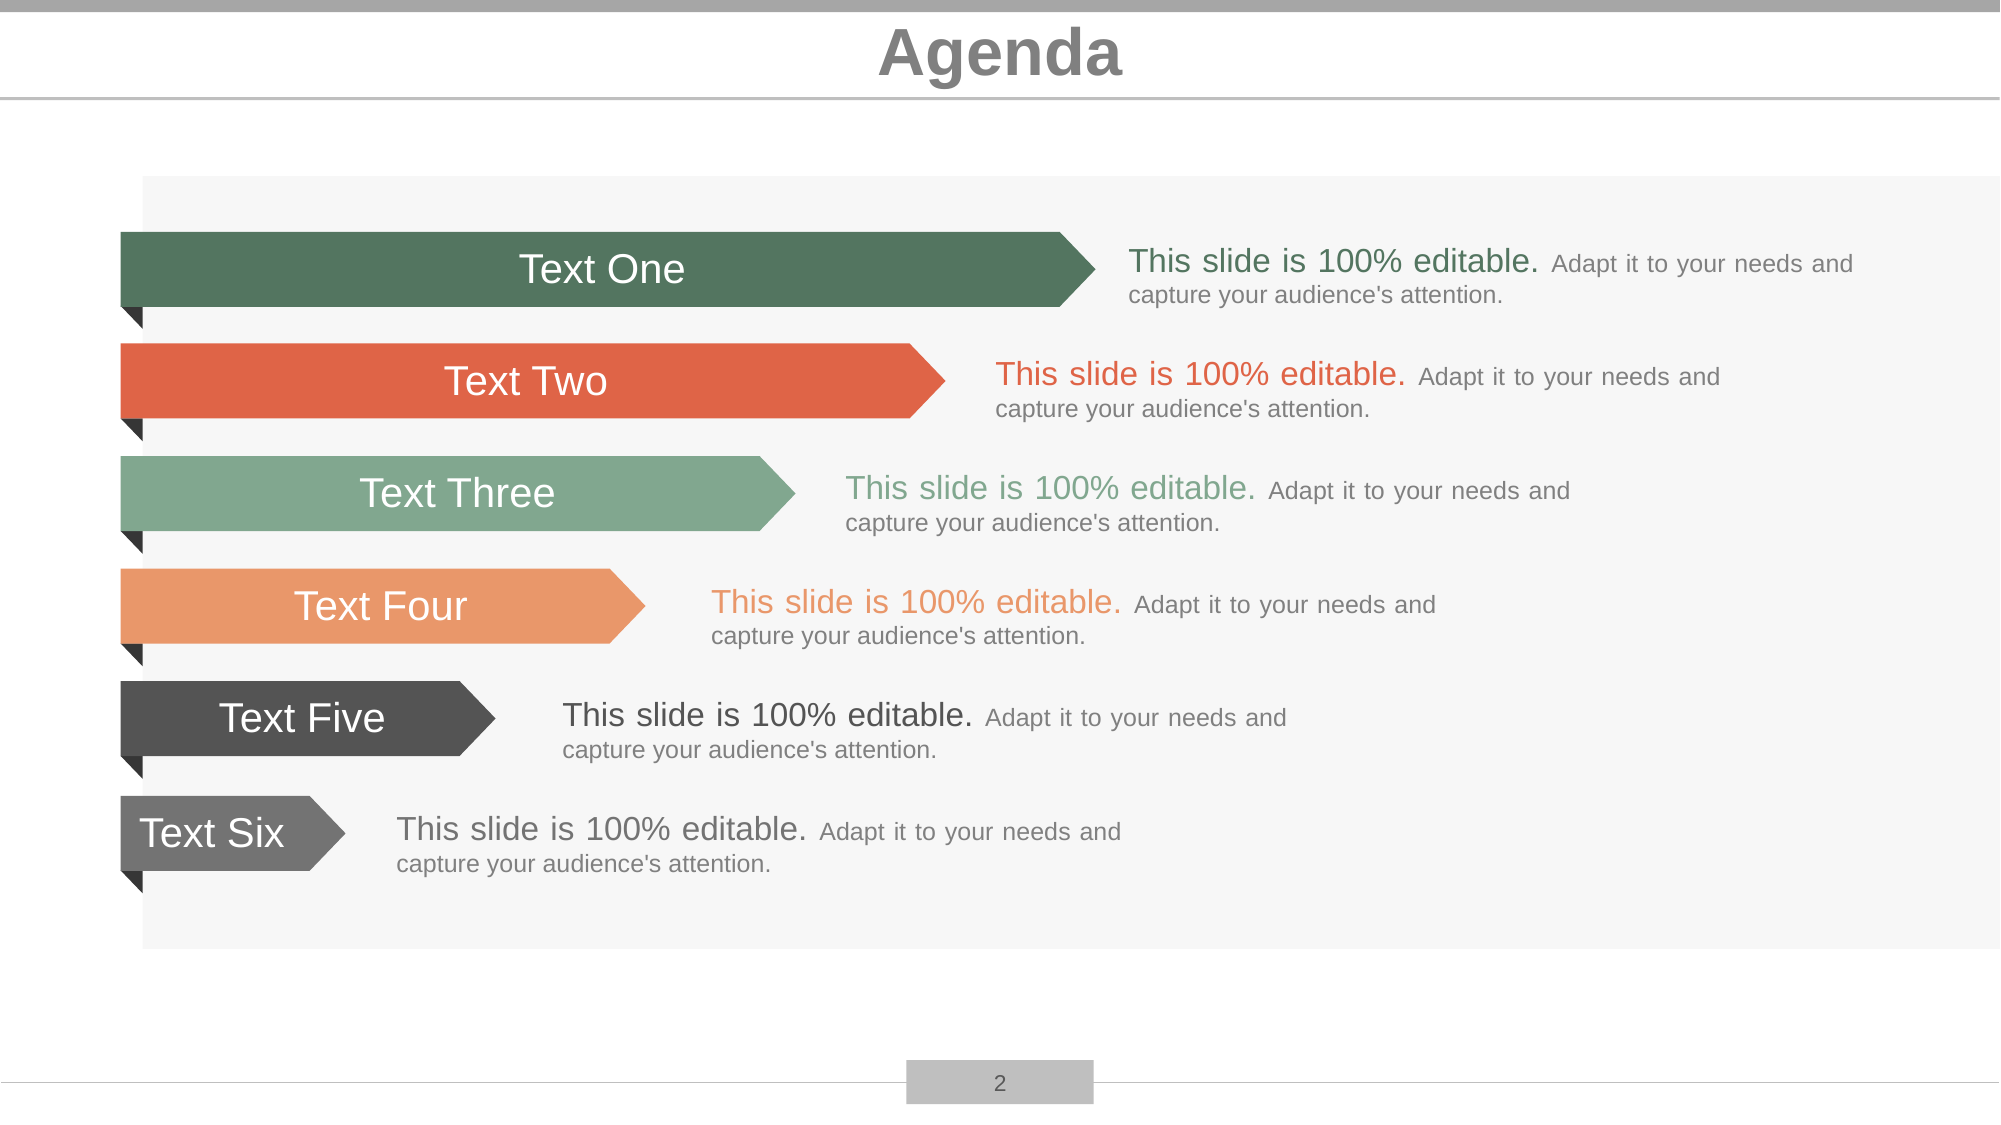

# Agenda

This slide is 100% editable. Adapt it to your needs and capture your audience's attention.
This slide is 100% editable. Adapt it to your needs and capture your audience's attention.
This slide is 100% editable. Adapt it to your needs and capture your audience's attention.
This slide is 100% editable. Adapt it to your needs and capture your audience's attention.
This slide is 100% editable. Adapt it to your needs and capture your audience's attention.
This slide is 100% editable. Adapt it to your needs and capture your audience's attention.

Text One
Text Two
Text Three
Text Four
Text Five
Text Six
2